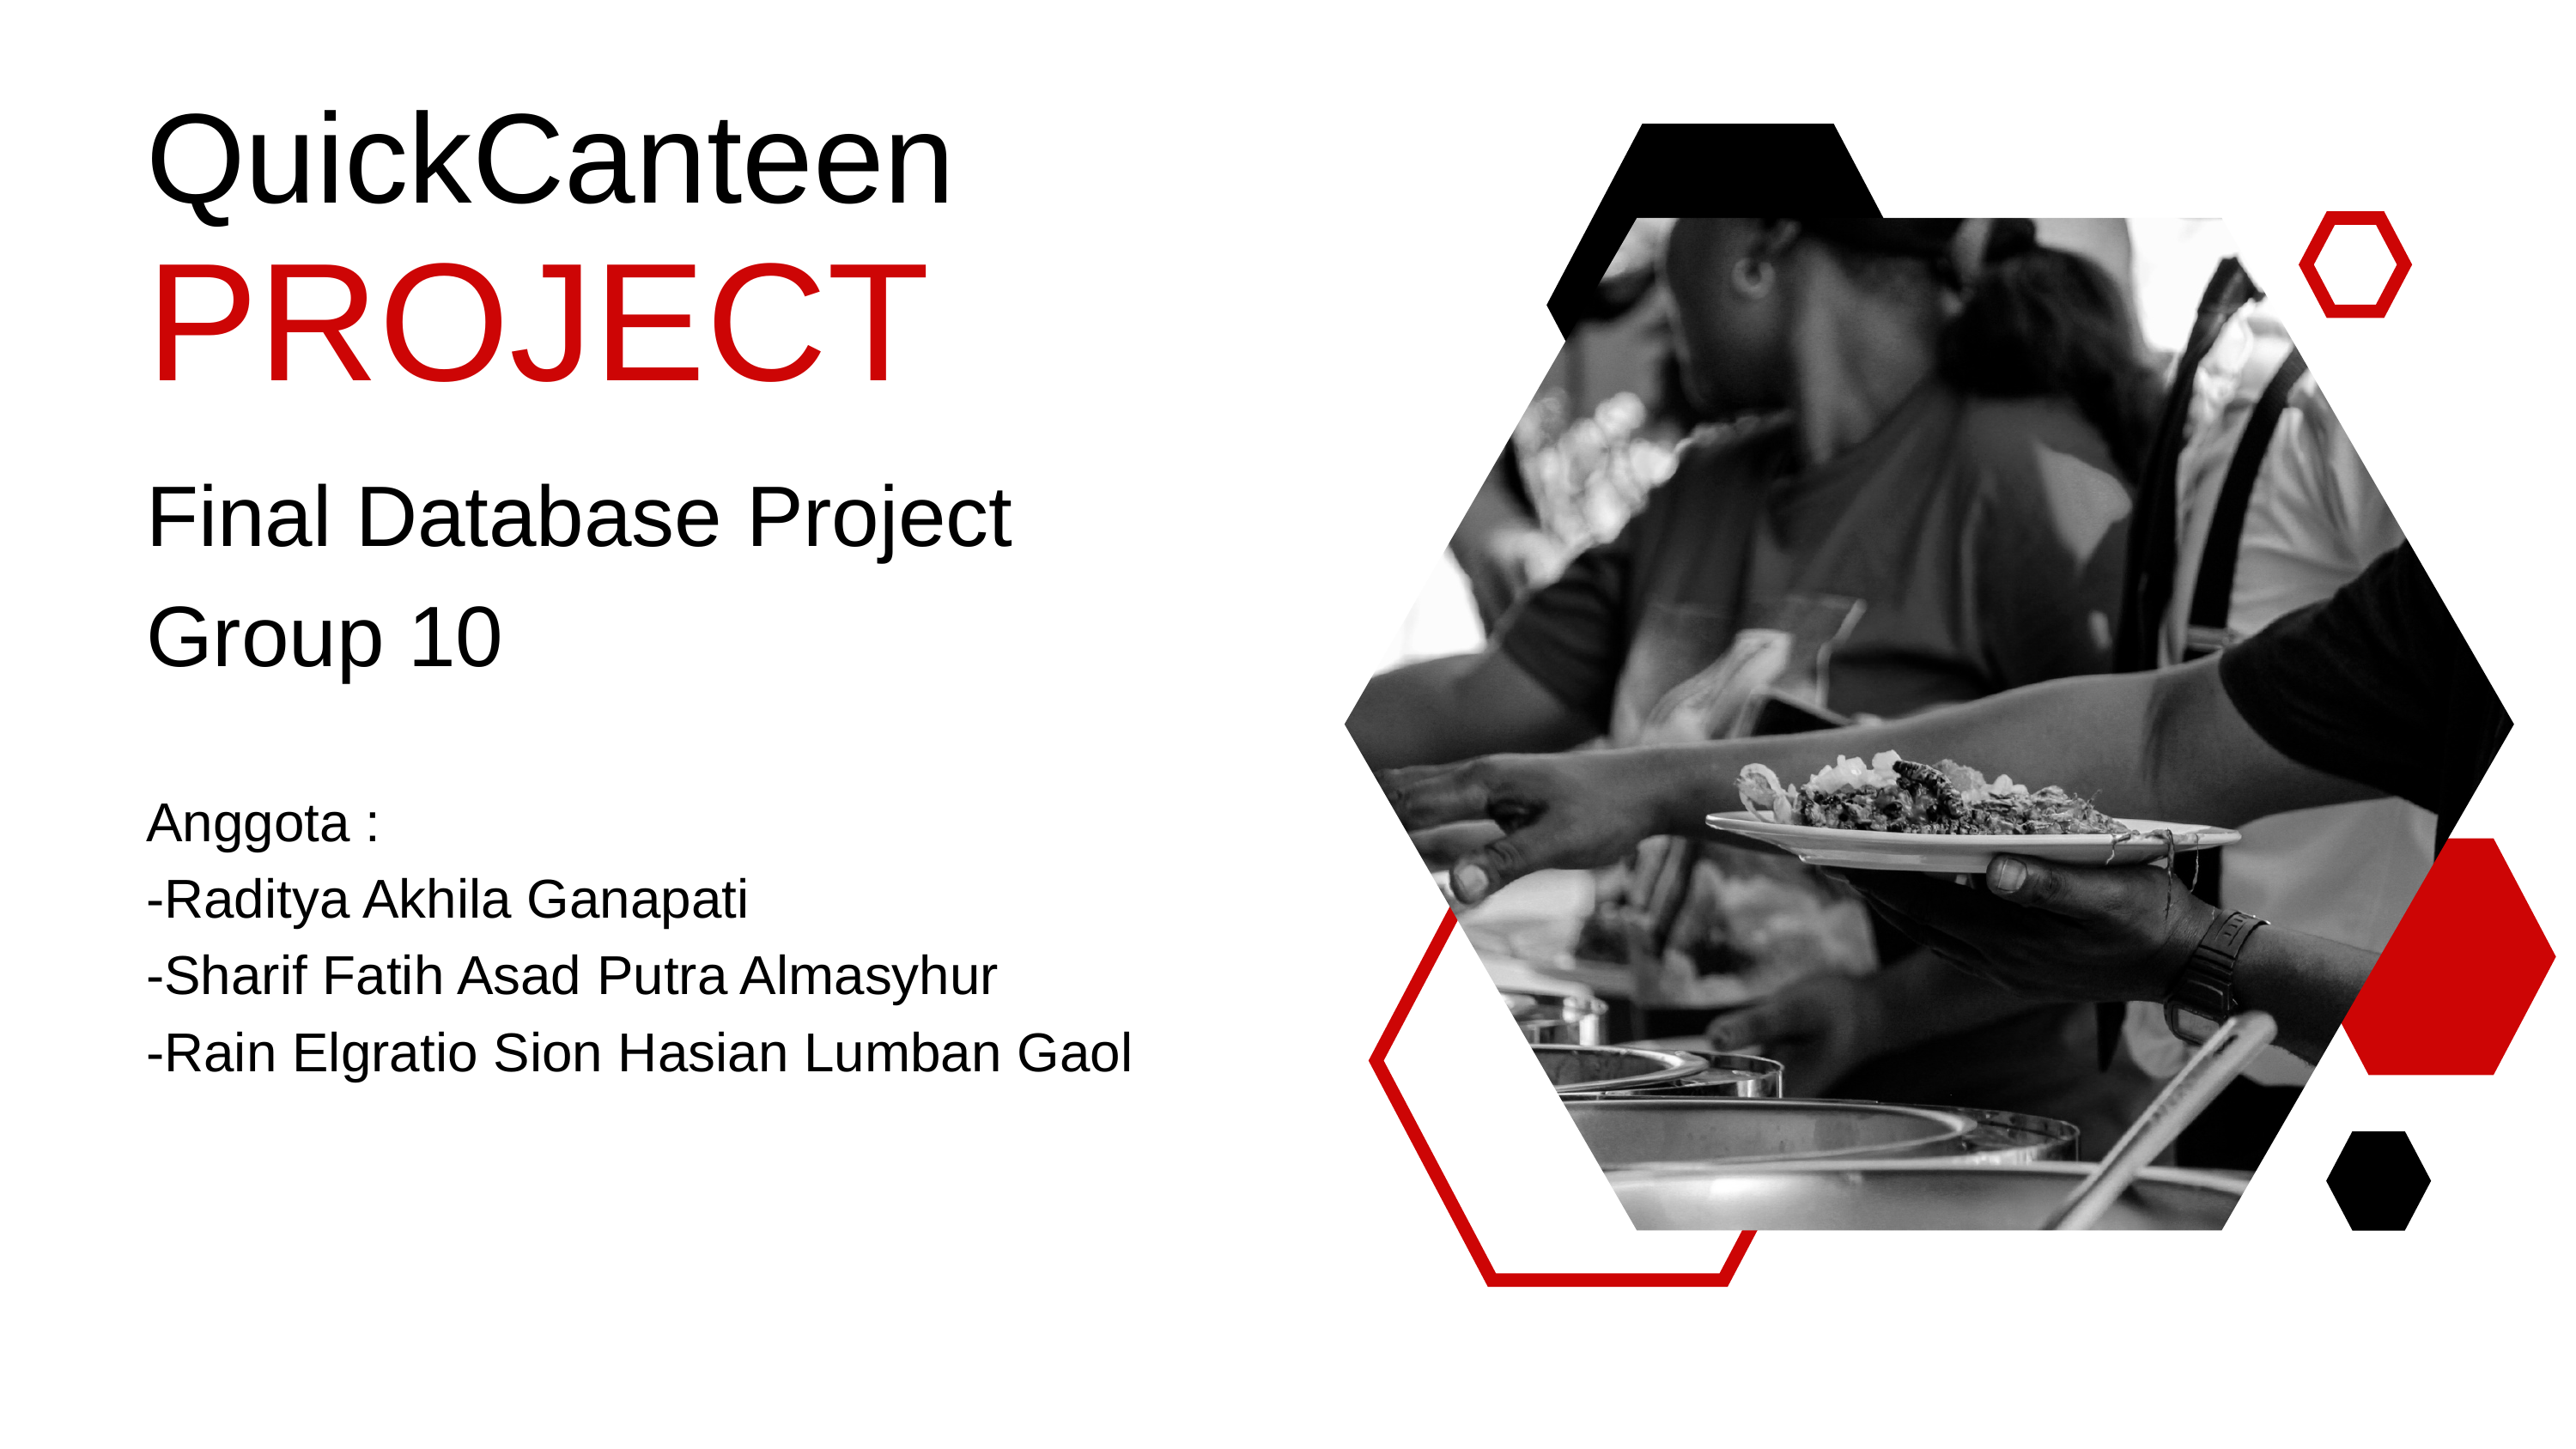

QuickCanteen

PROJECT

Final Database Project
Group 10
Anggota :
-Raditya Akhila Ganapati
-Sharif Fatih Asad Putra Almasyhur
-Rain Elgratio Sion Hasian Lumban Gaol